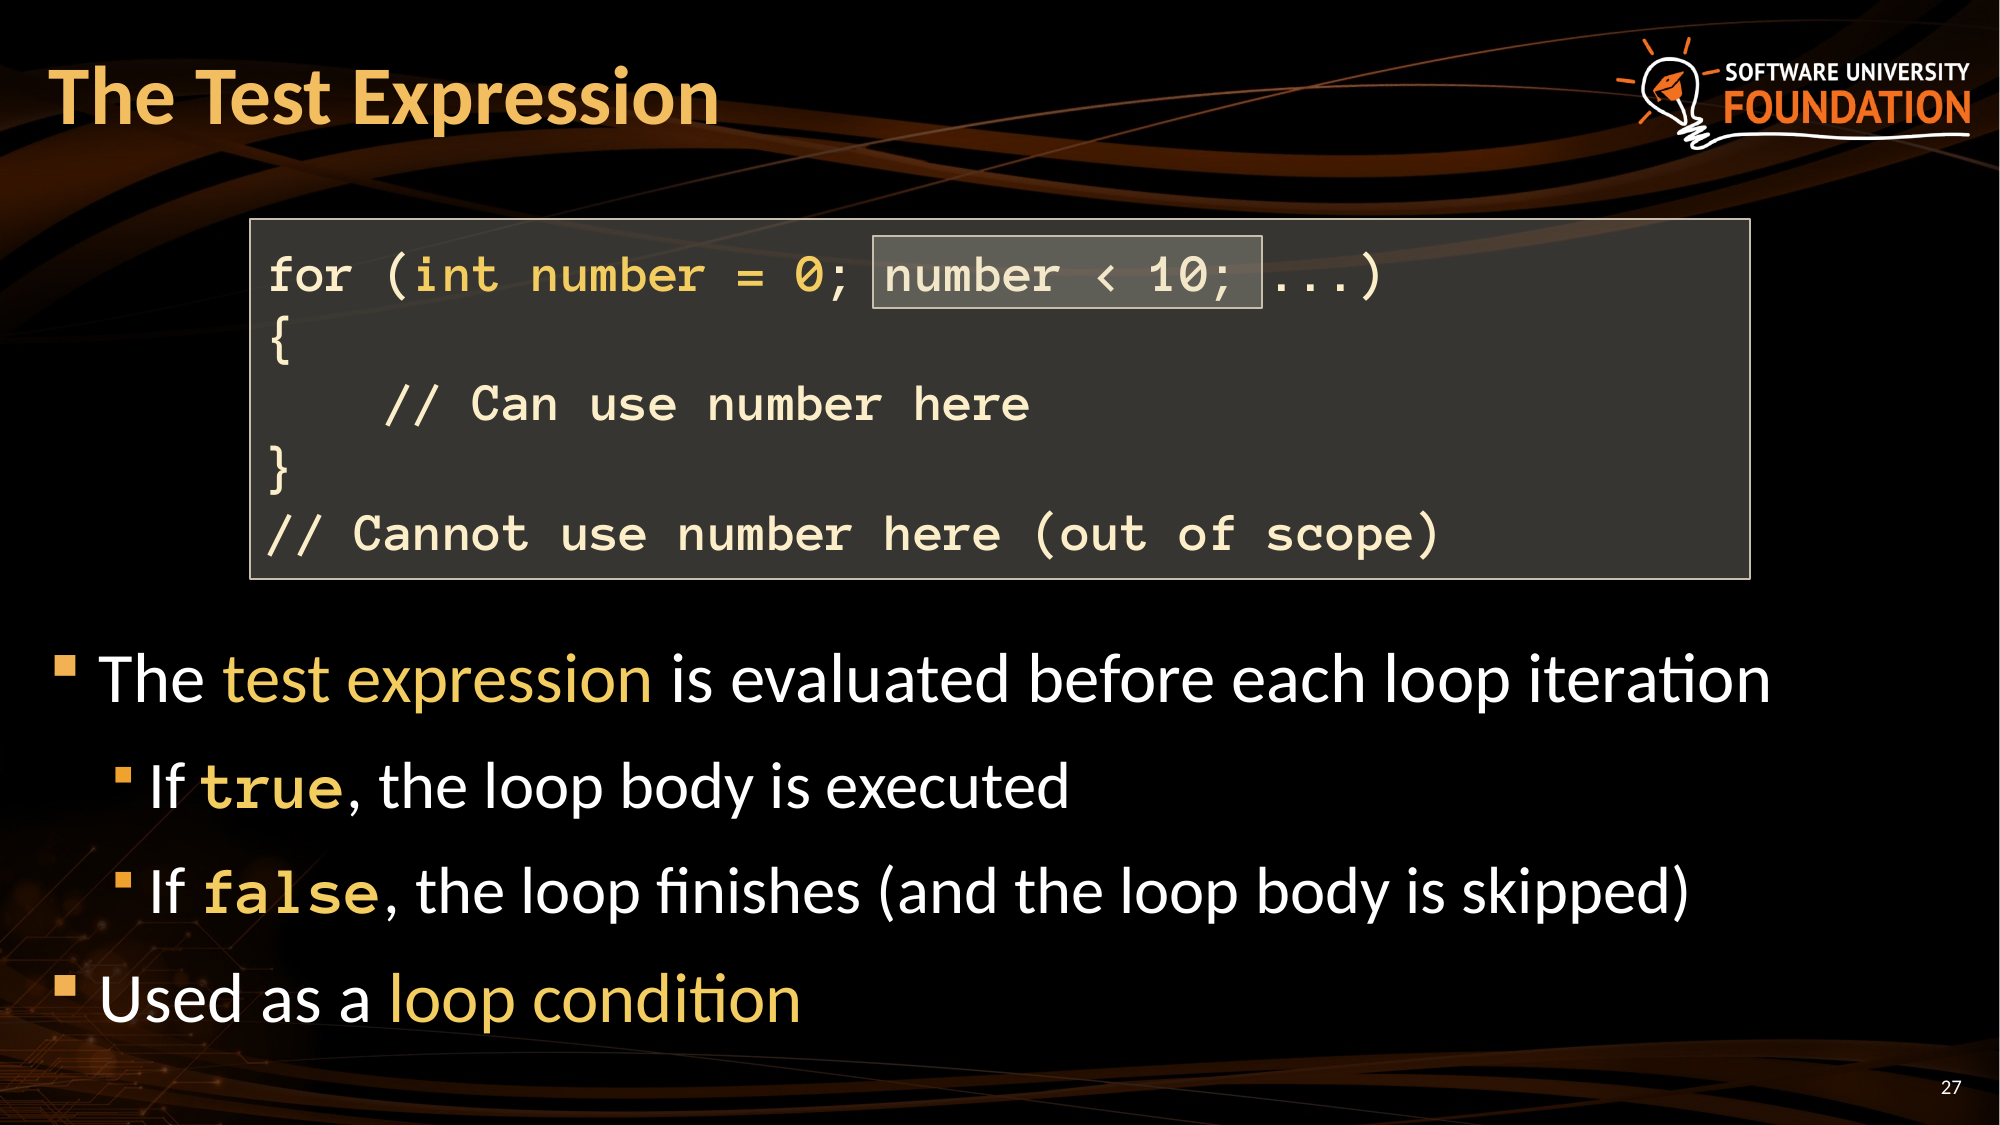

# The Test Expression
for (int number = 0; number < 10; ...)
{
    // Can use number here
}
// Cannot use number here (out of scope)

The test expression is evaluated before each loop iteration
If true, the loop body is executed
If false, the loop finishes (and the loop body is skipped)
Used as a loop condition
27